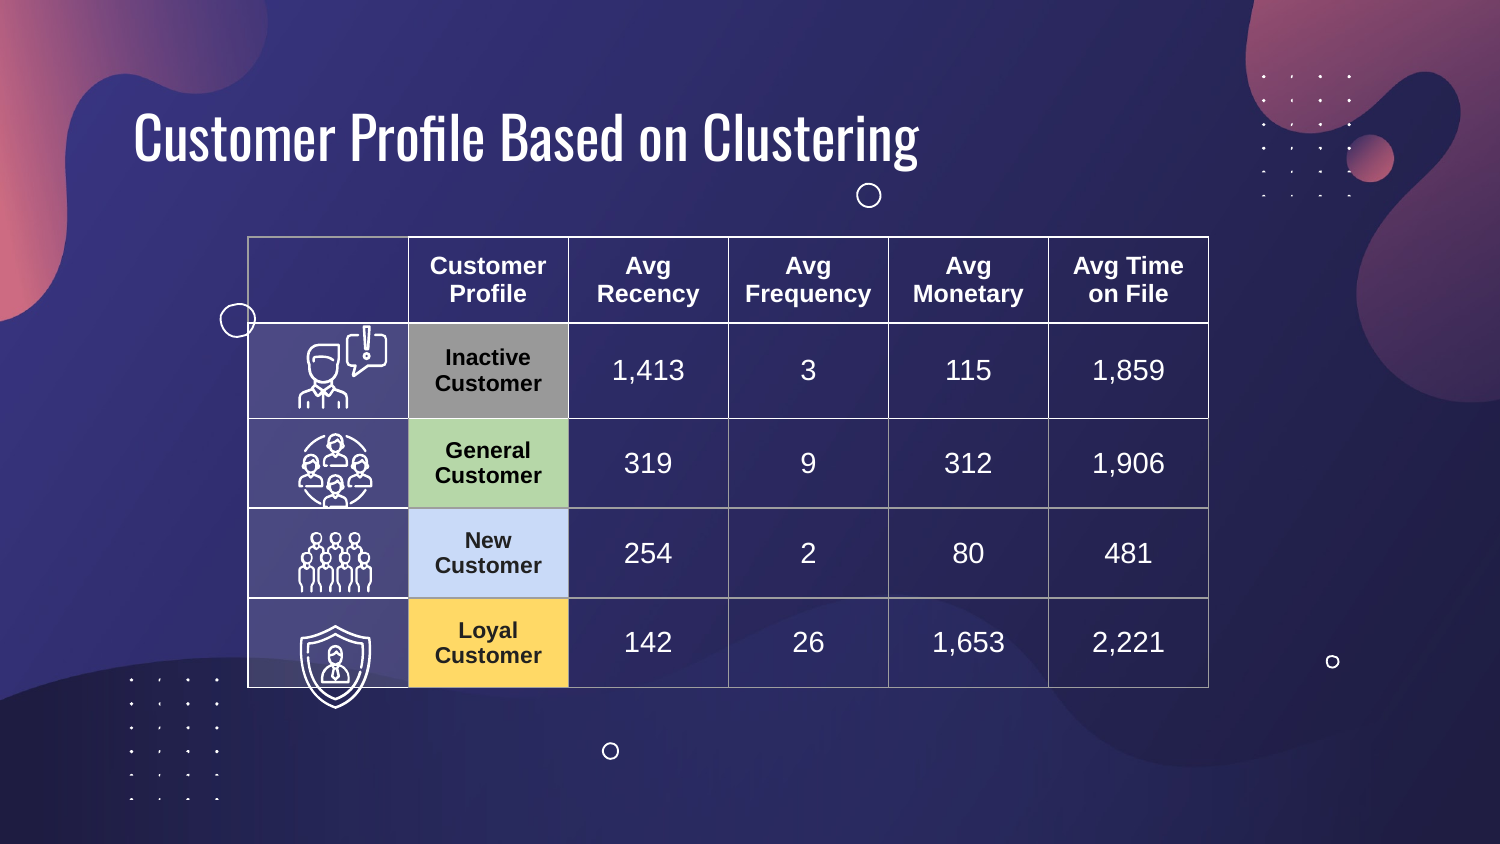

# Customer Profile Based on Clustering

|  | Customer Profile | Avg Recency | Avg Frequency | Avg Monetary | Avg Time on File |
| --- | --- | --- | --- | --- | --- |
|  | Inactive Customer | 1,413 | 3 | 115 | 1,859 |
|  | General Customer | 319 | 9 | 312 | 1,906 |
|  | New Customer | 254 | 2 | 80 | 481 |
|  | Loyal Customer | 142 | 26 | 1,653 | 2,221 |